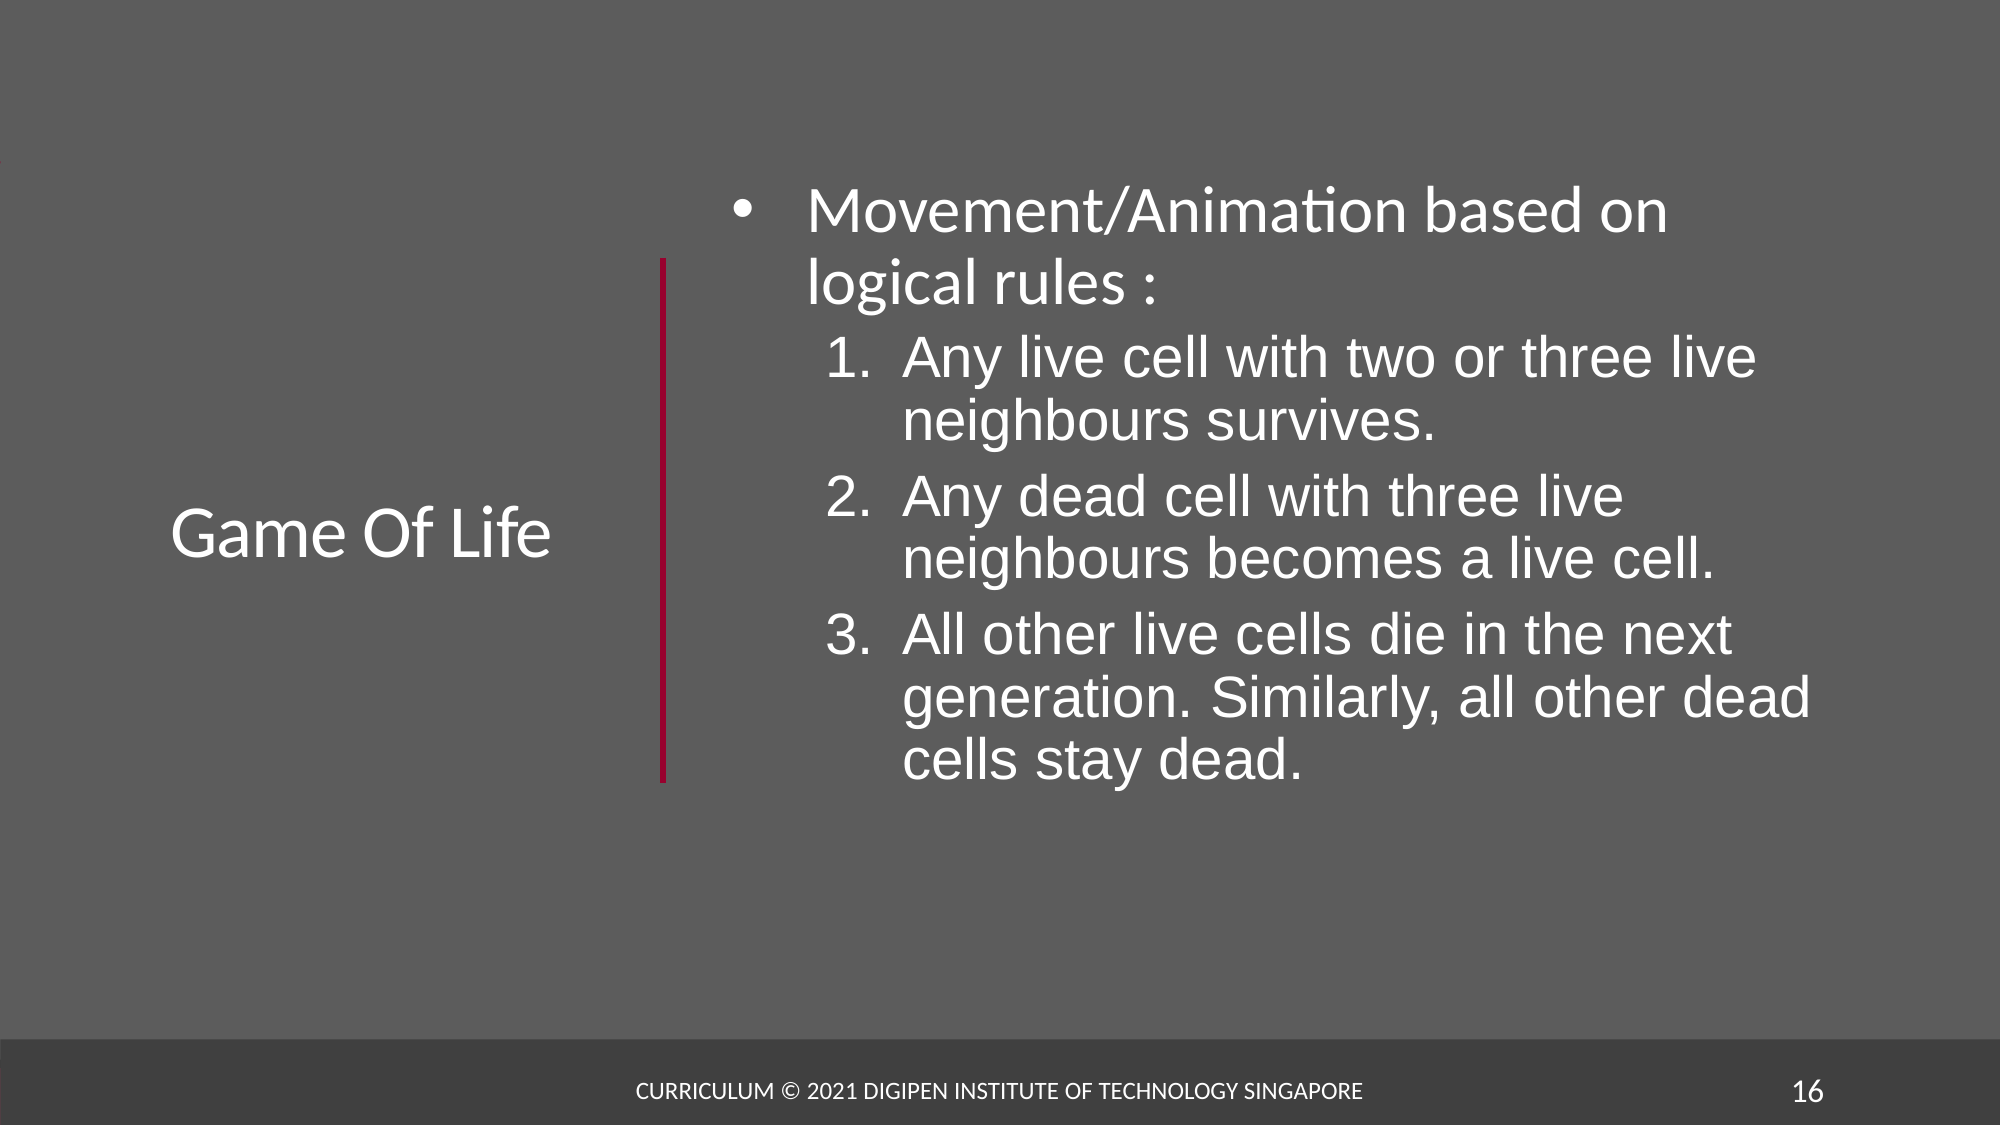

# Game Of Life
Movement/Animation based on logical rules :
Any live cell with two or three live neighbours survives.
Any dead cell with three live neighbours becomes a live cell.
All other live cells die in the next generation. Similarly, all other dead cells stay dead.

Curriculum © 2021 DigiPen Institute of Technology singapore
16